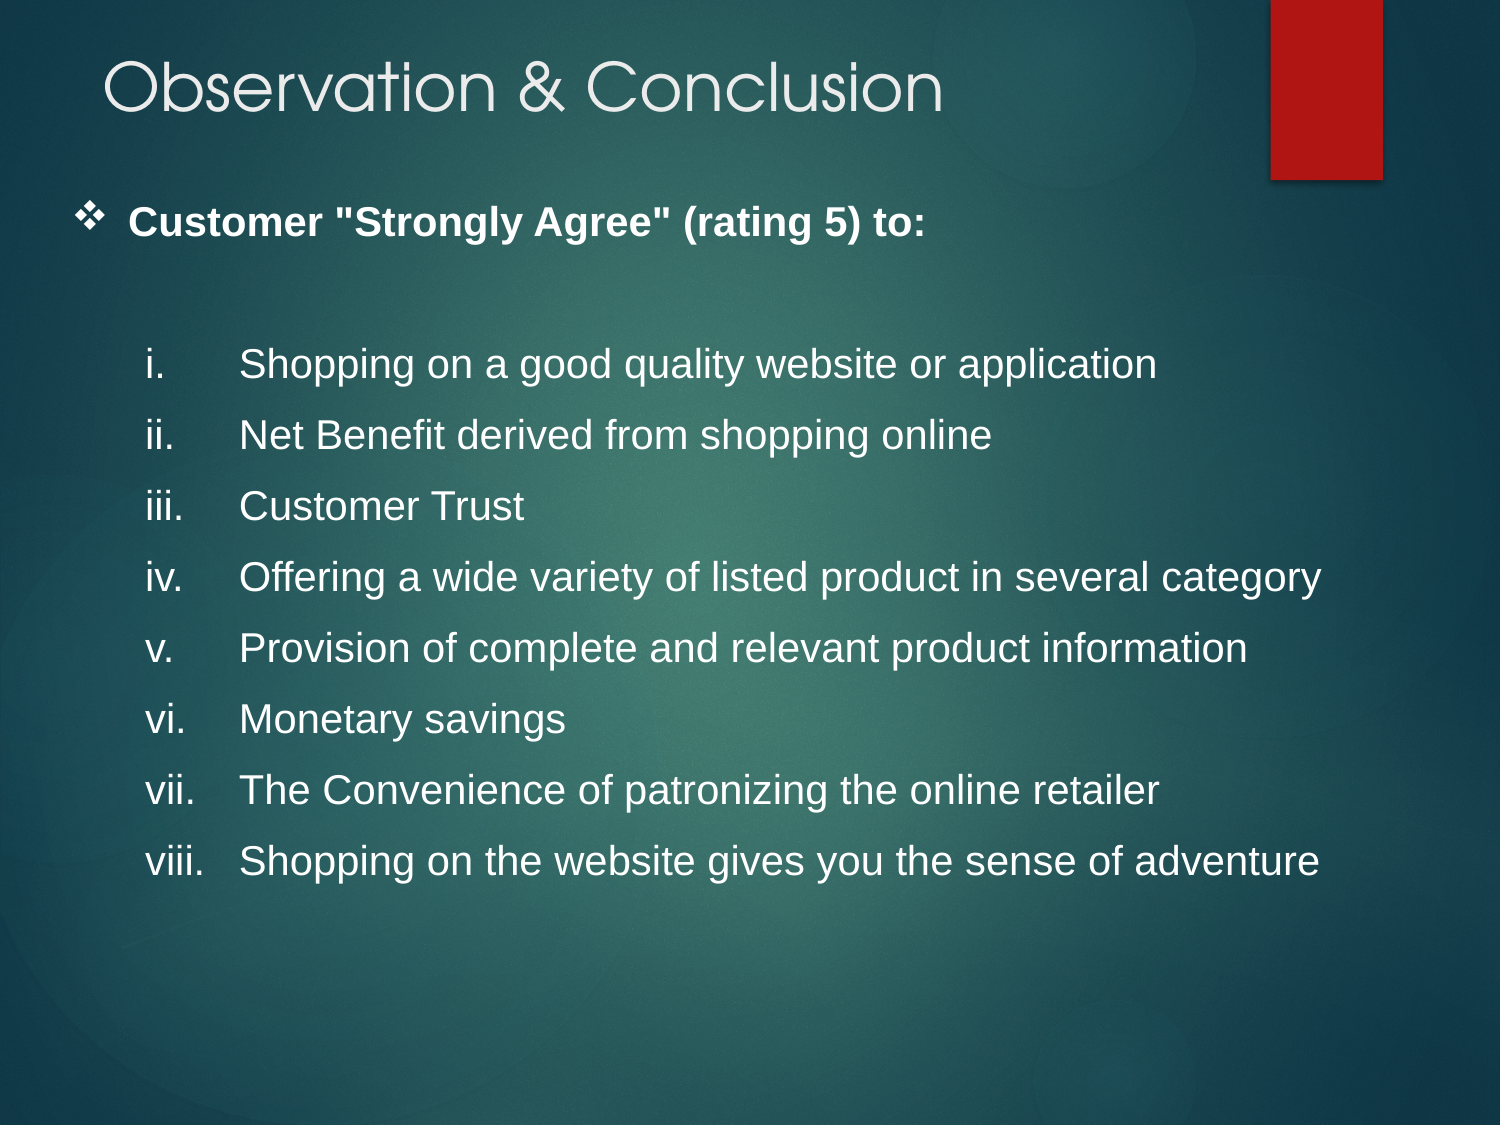

# Observation & Conclusion
Customer "Strongly Agree" (rating 5) to:

Shopping on a good quality website or application
Net Benefit derived from shopping online
Customer Trust
Offering a wide variety of listed product in several category
Provision of complete and relevant product information
Monetary savings
The Convenience of patronizing the online retailer
Shopping on the website gives you the sense of adventure